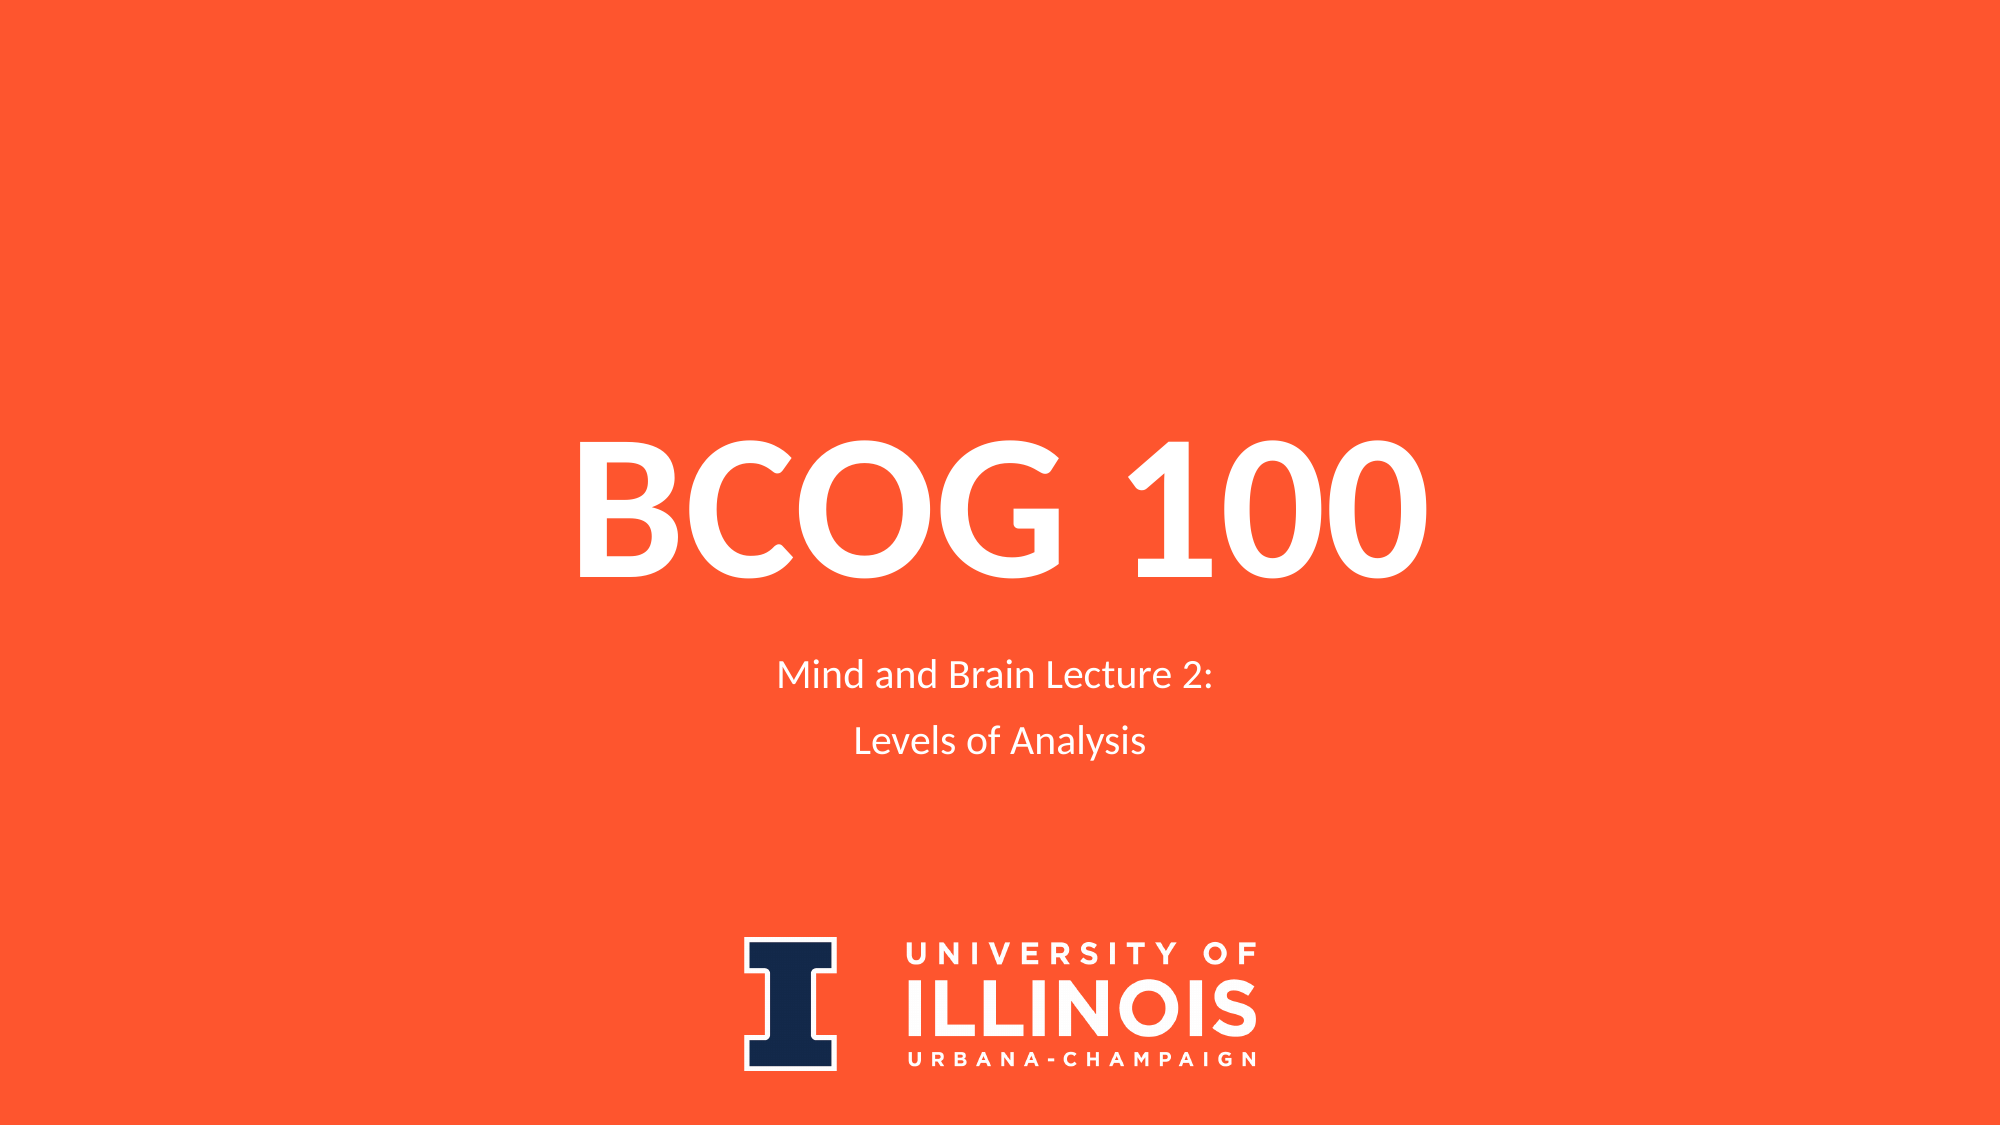

# BCOG 100
Mind and Brain Lecture 2:
Levels of Analysis